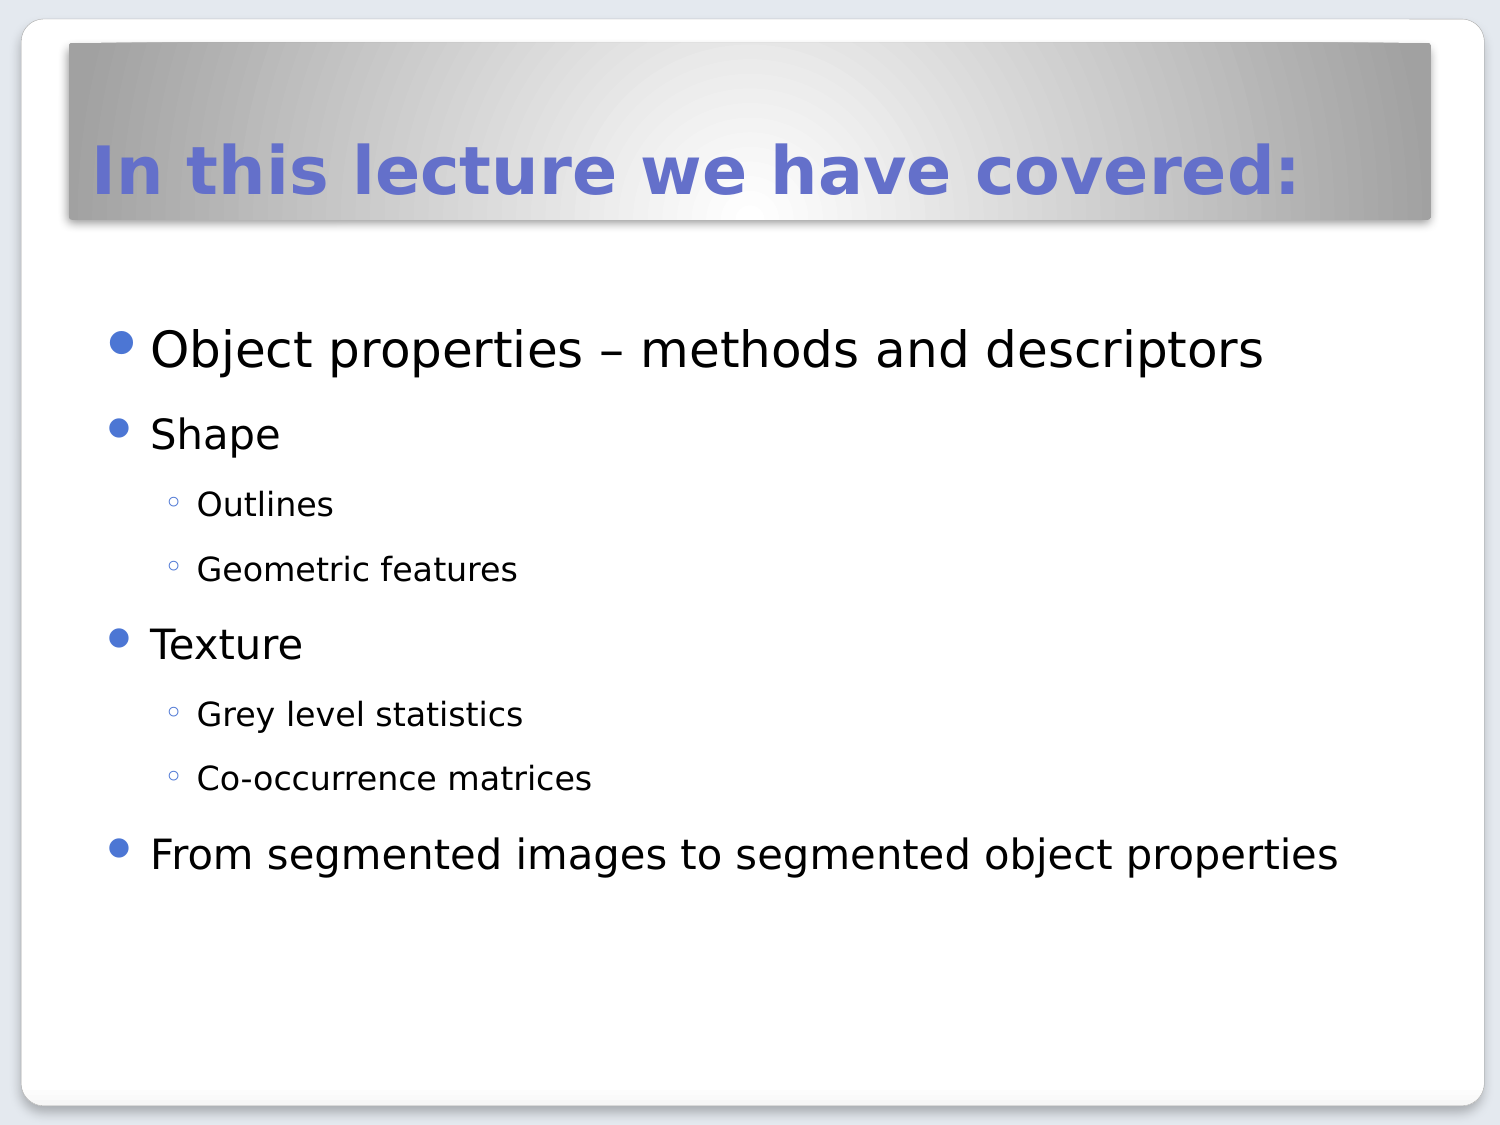

# In this lecture we have covered:
Object properties – methods and descriptors
Shape
Outlines
Geometric features
Texture
Grey level statistics
Co-occurrence matrices
From segmented images to segmented object properties